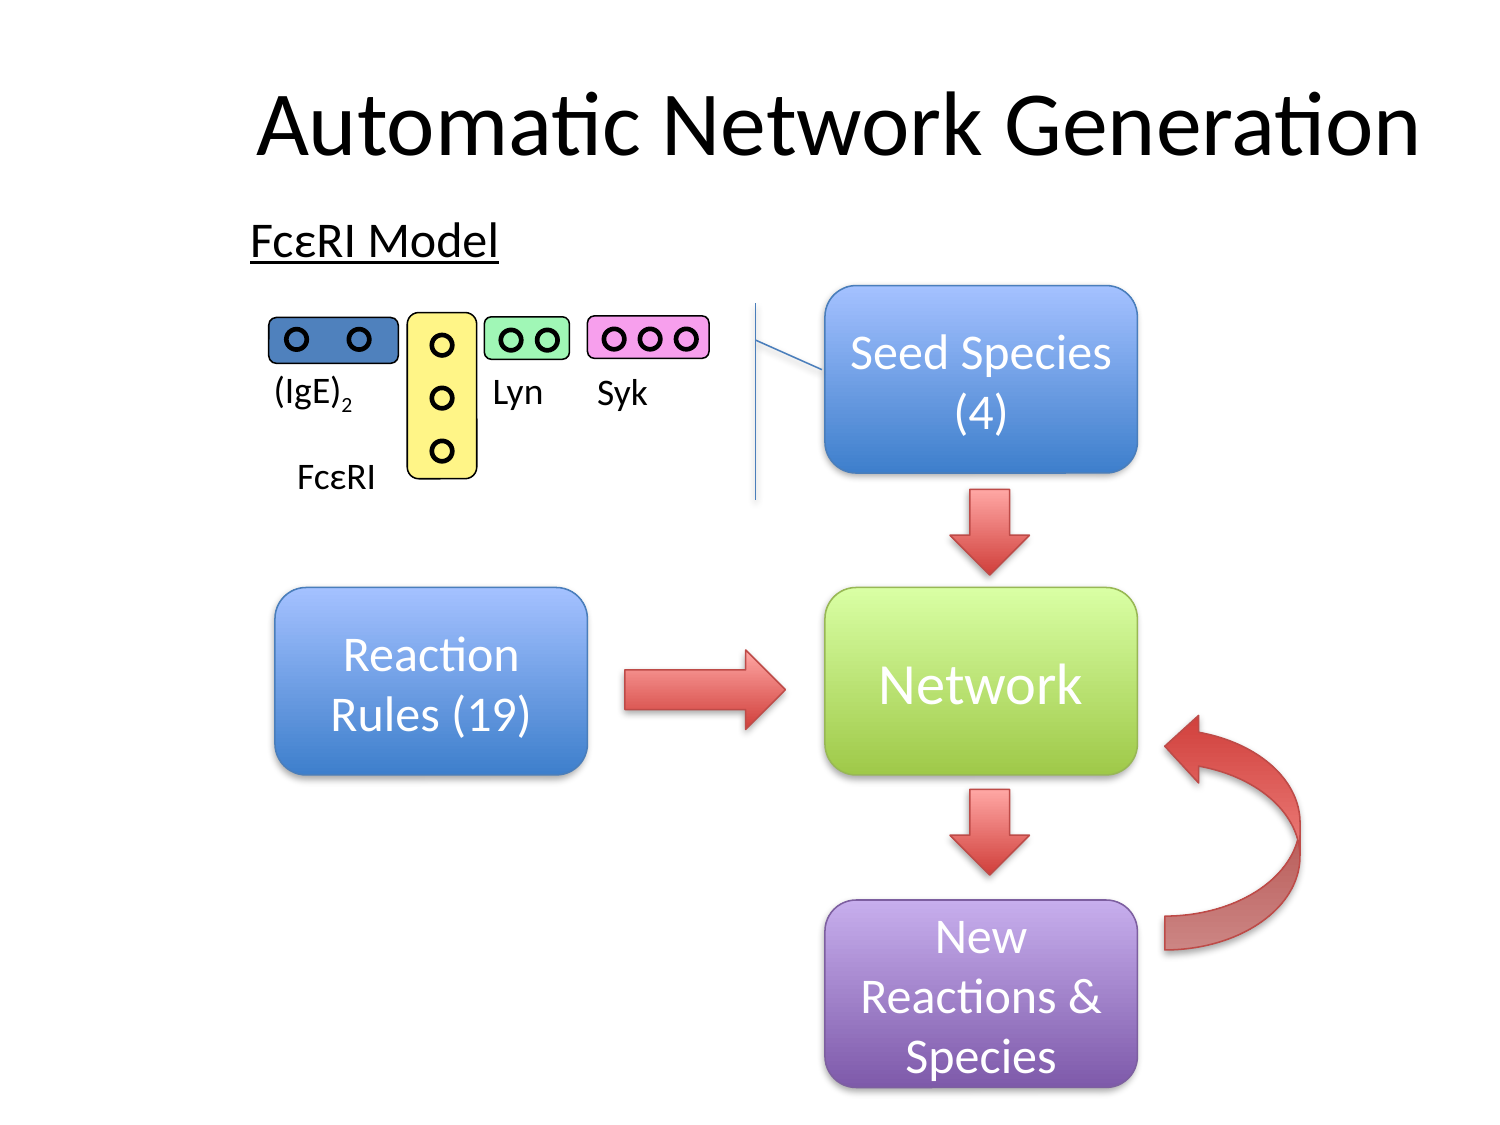

# Automatic Network Generation
FcεRI Model
Seed Species (4)

(IgE)2
Lyn
Syk

FcεRI

Network
Reaction Rules (19)
Network

New Reactions & Species